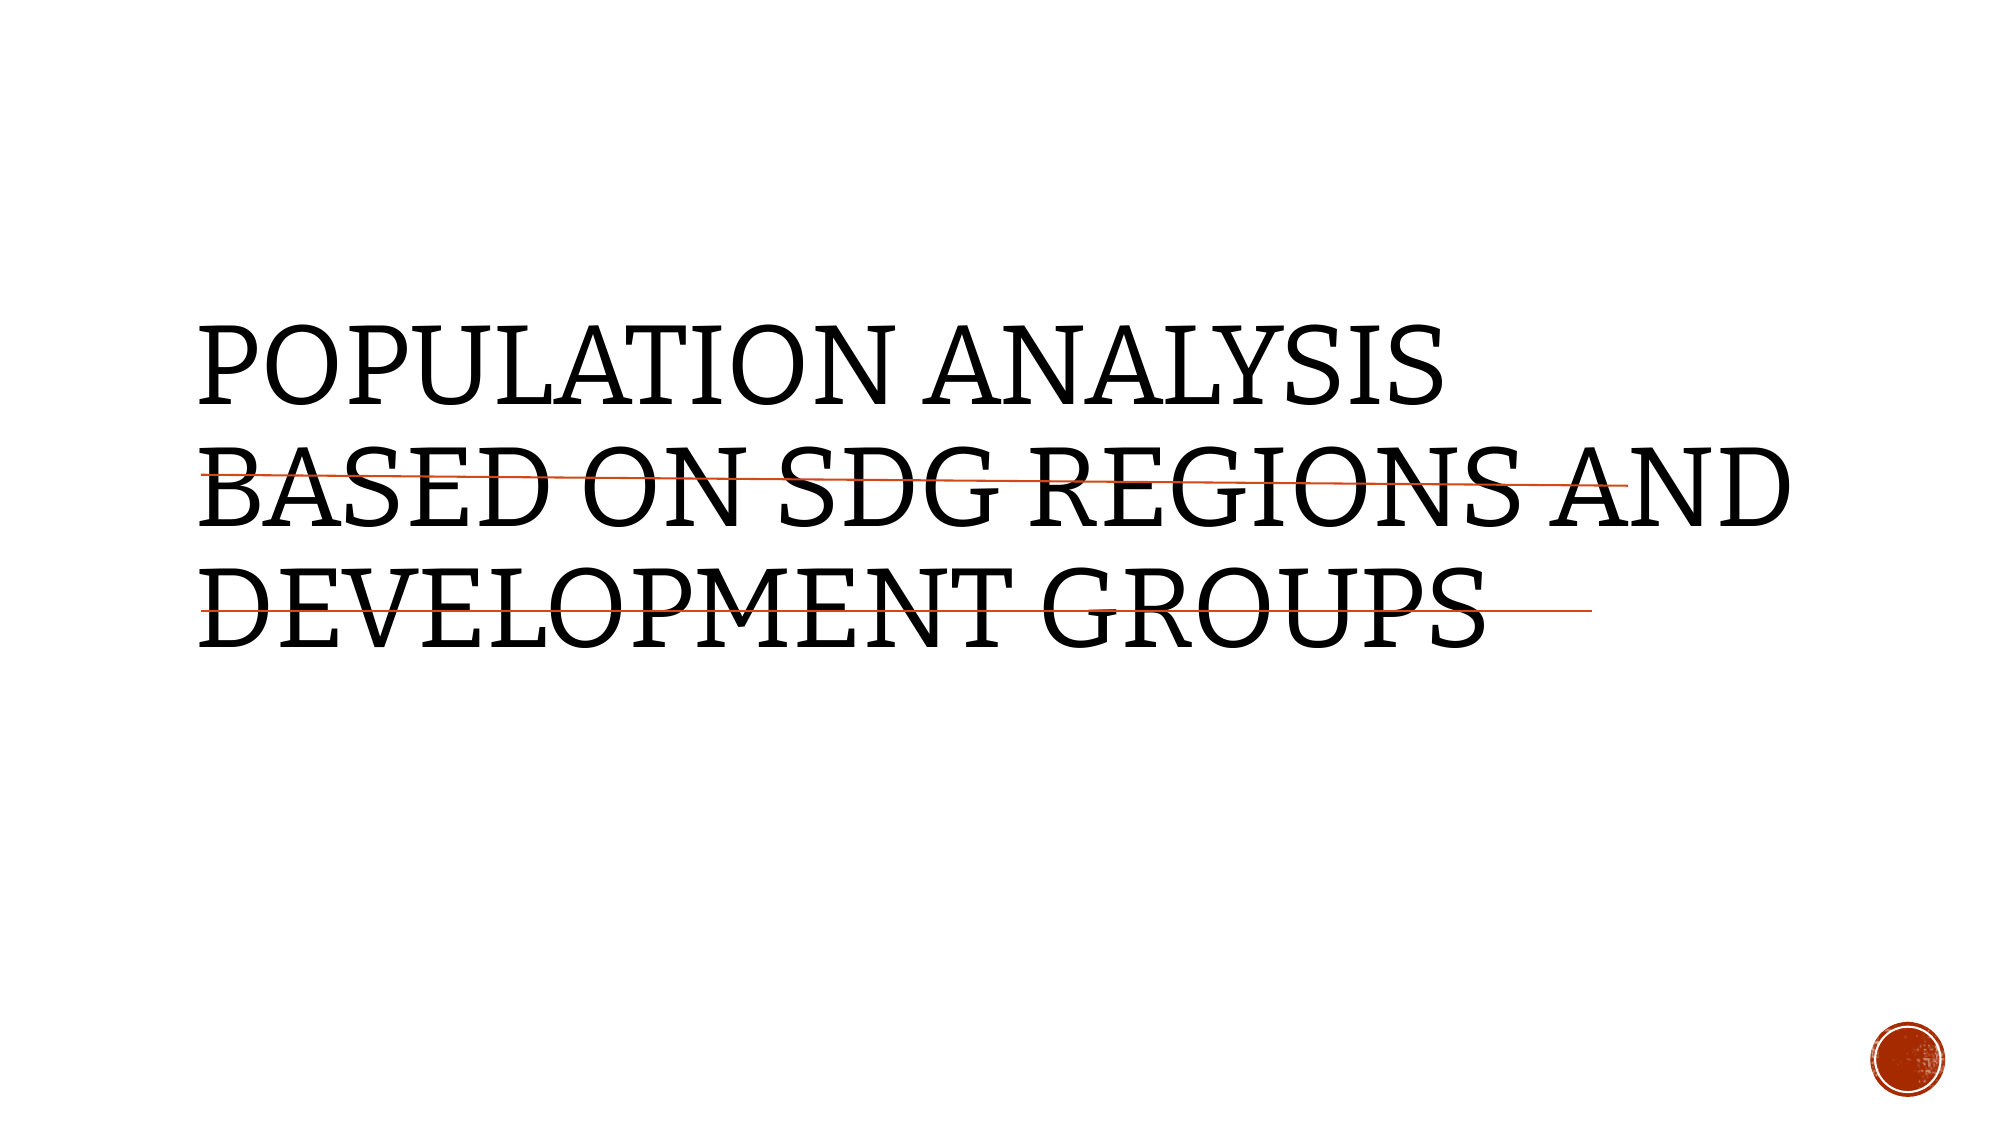

# Population analysis based on SDG regions and Development groups